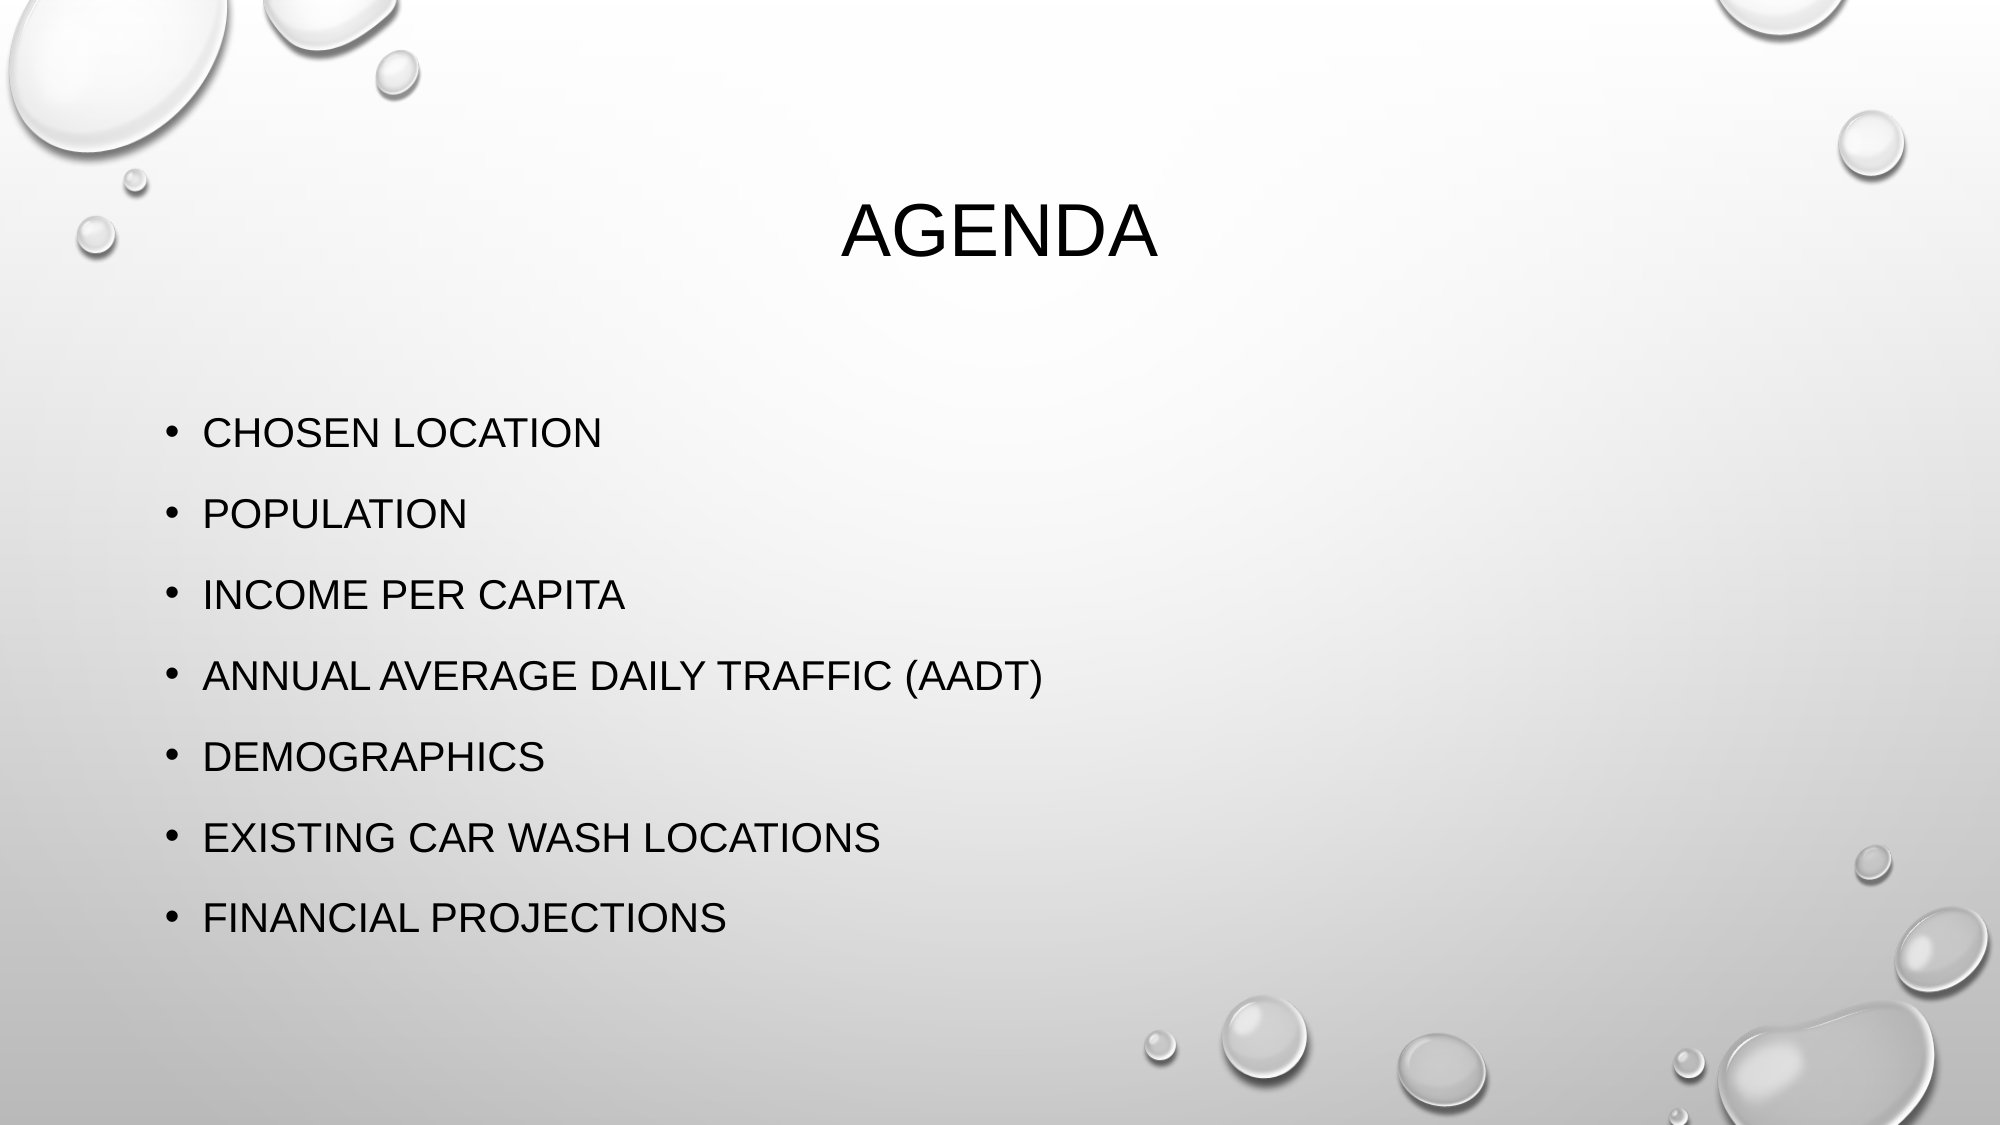

# agenda
Chosen location
Population
Income per capita
Annual average daily traffic (aadt)
Demographics
Existing car wash locations
Financial projections